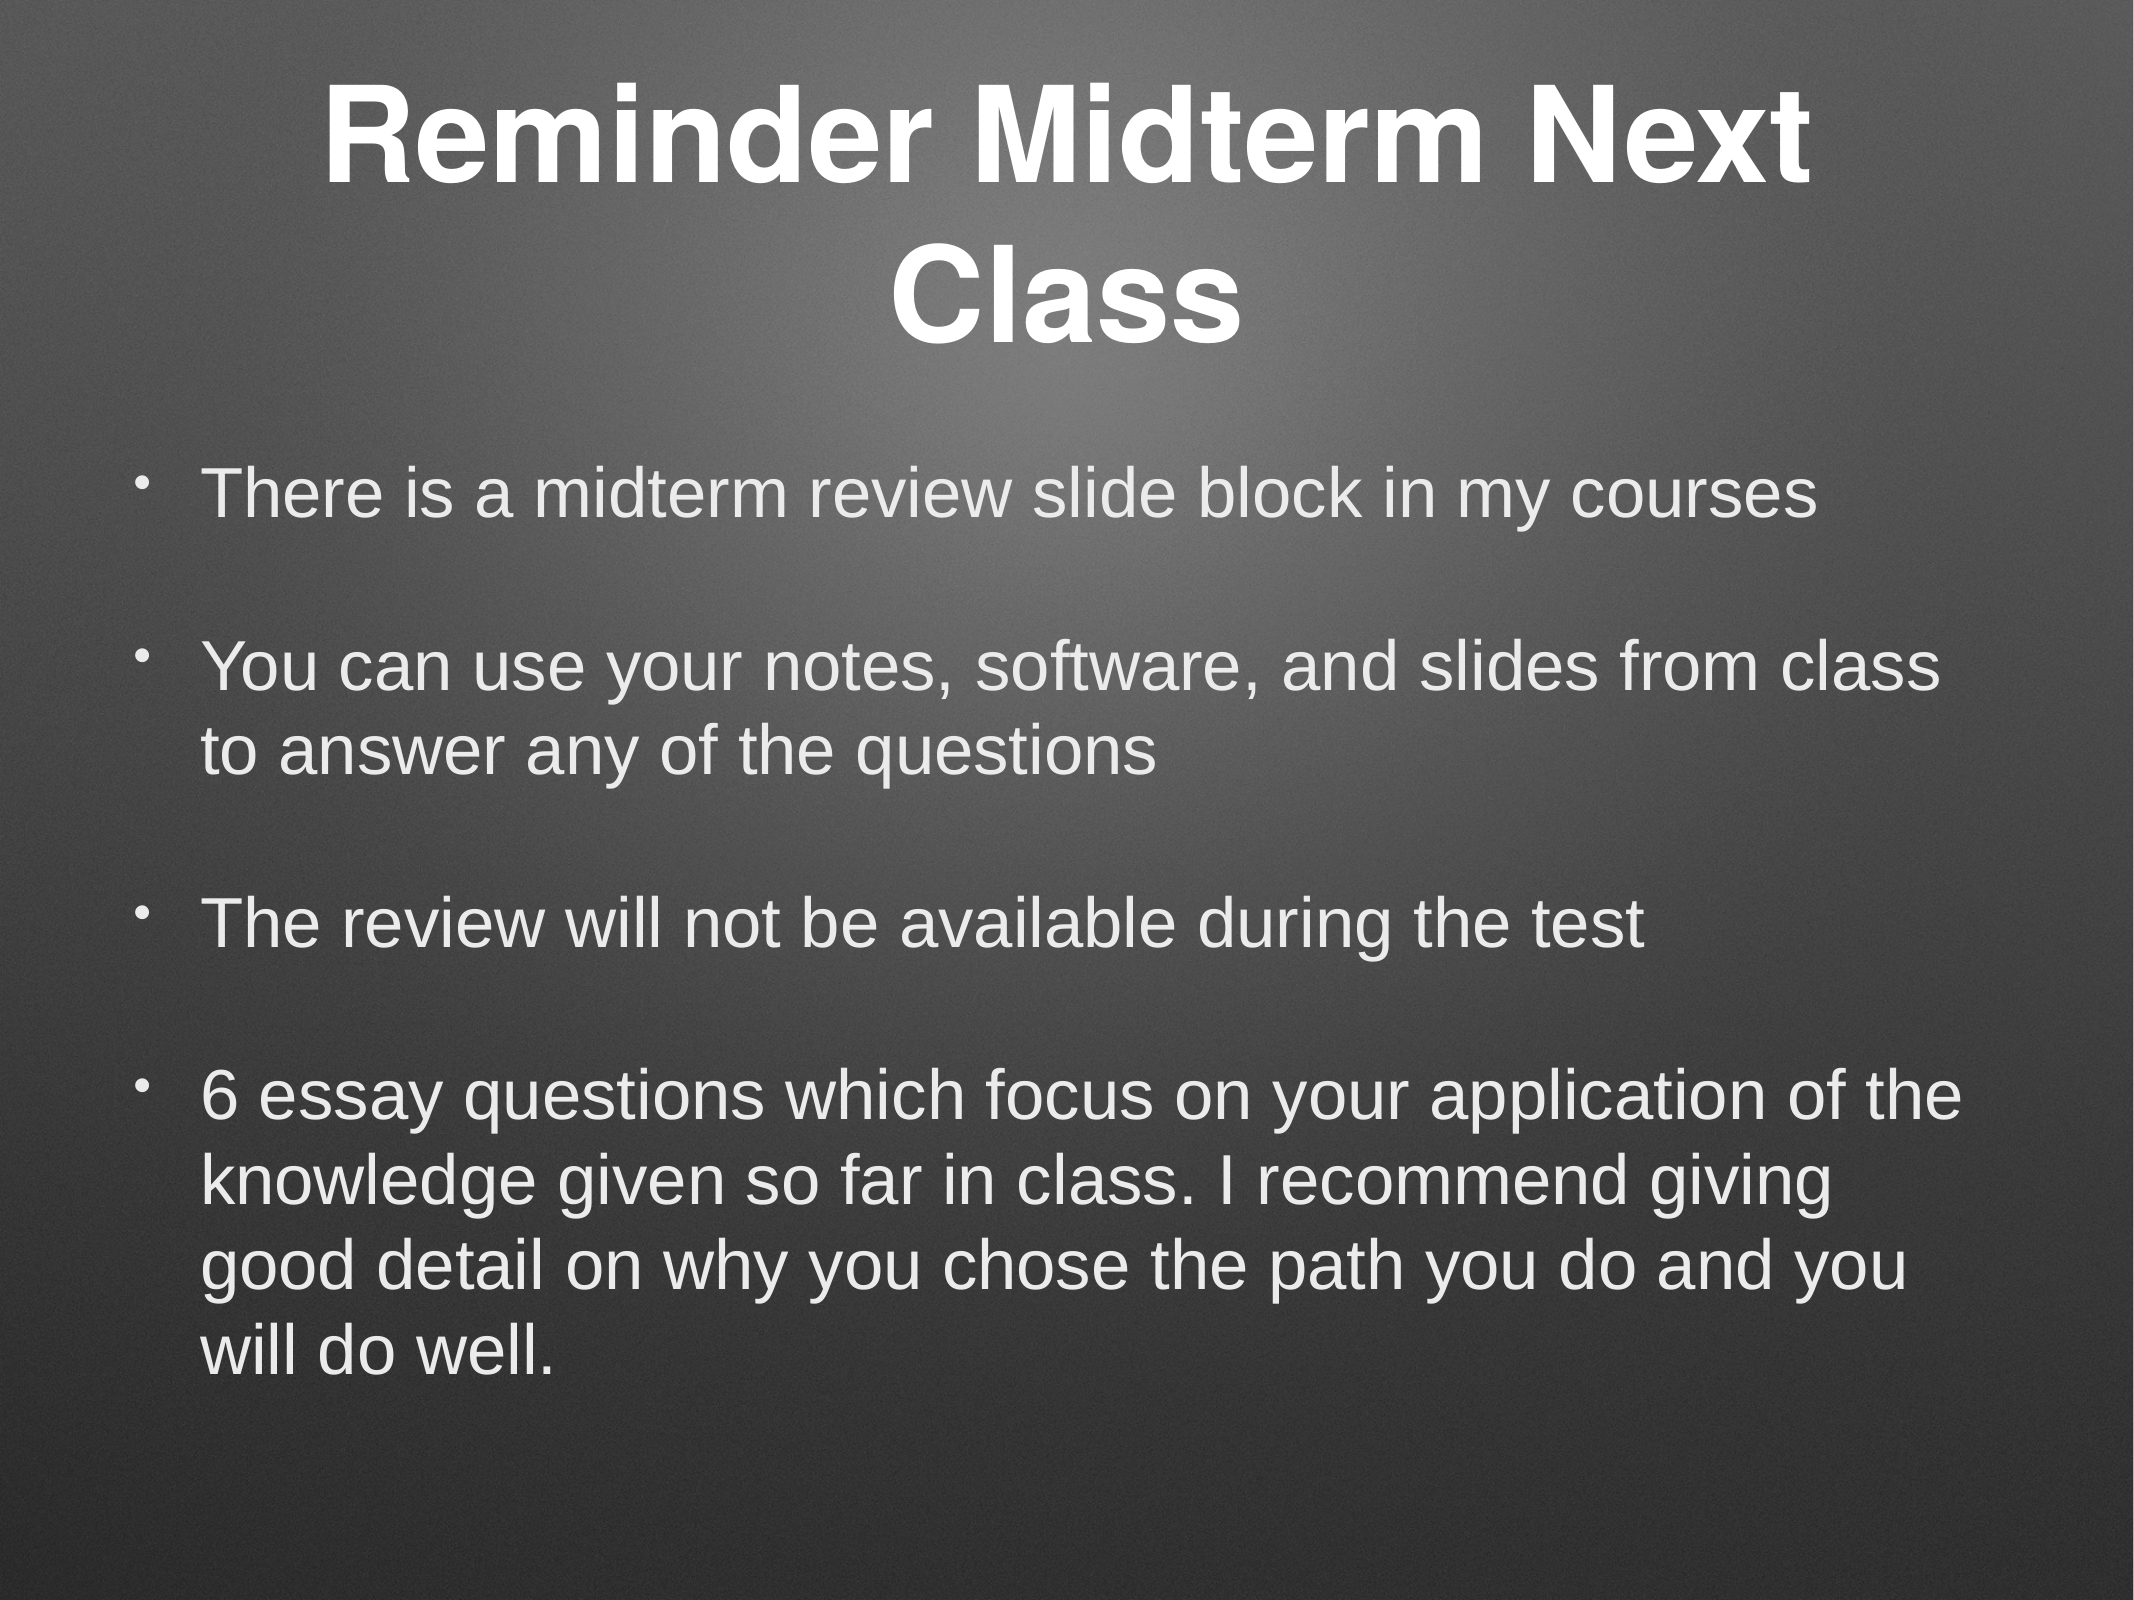

# Reminder Midterm Next Class
There is a midterm review slide block in my courses
You can use your notes, software, and slides from class to answer any of the questions
The review will not be available during the test
6 essay questions which focus on your application of the knowledge given so far in class. I recommend giving good detail on why you chose the path you do and you will do well.